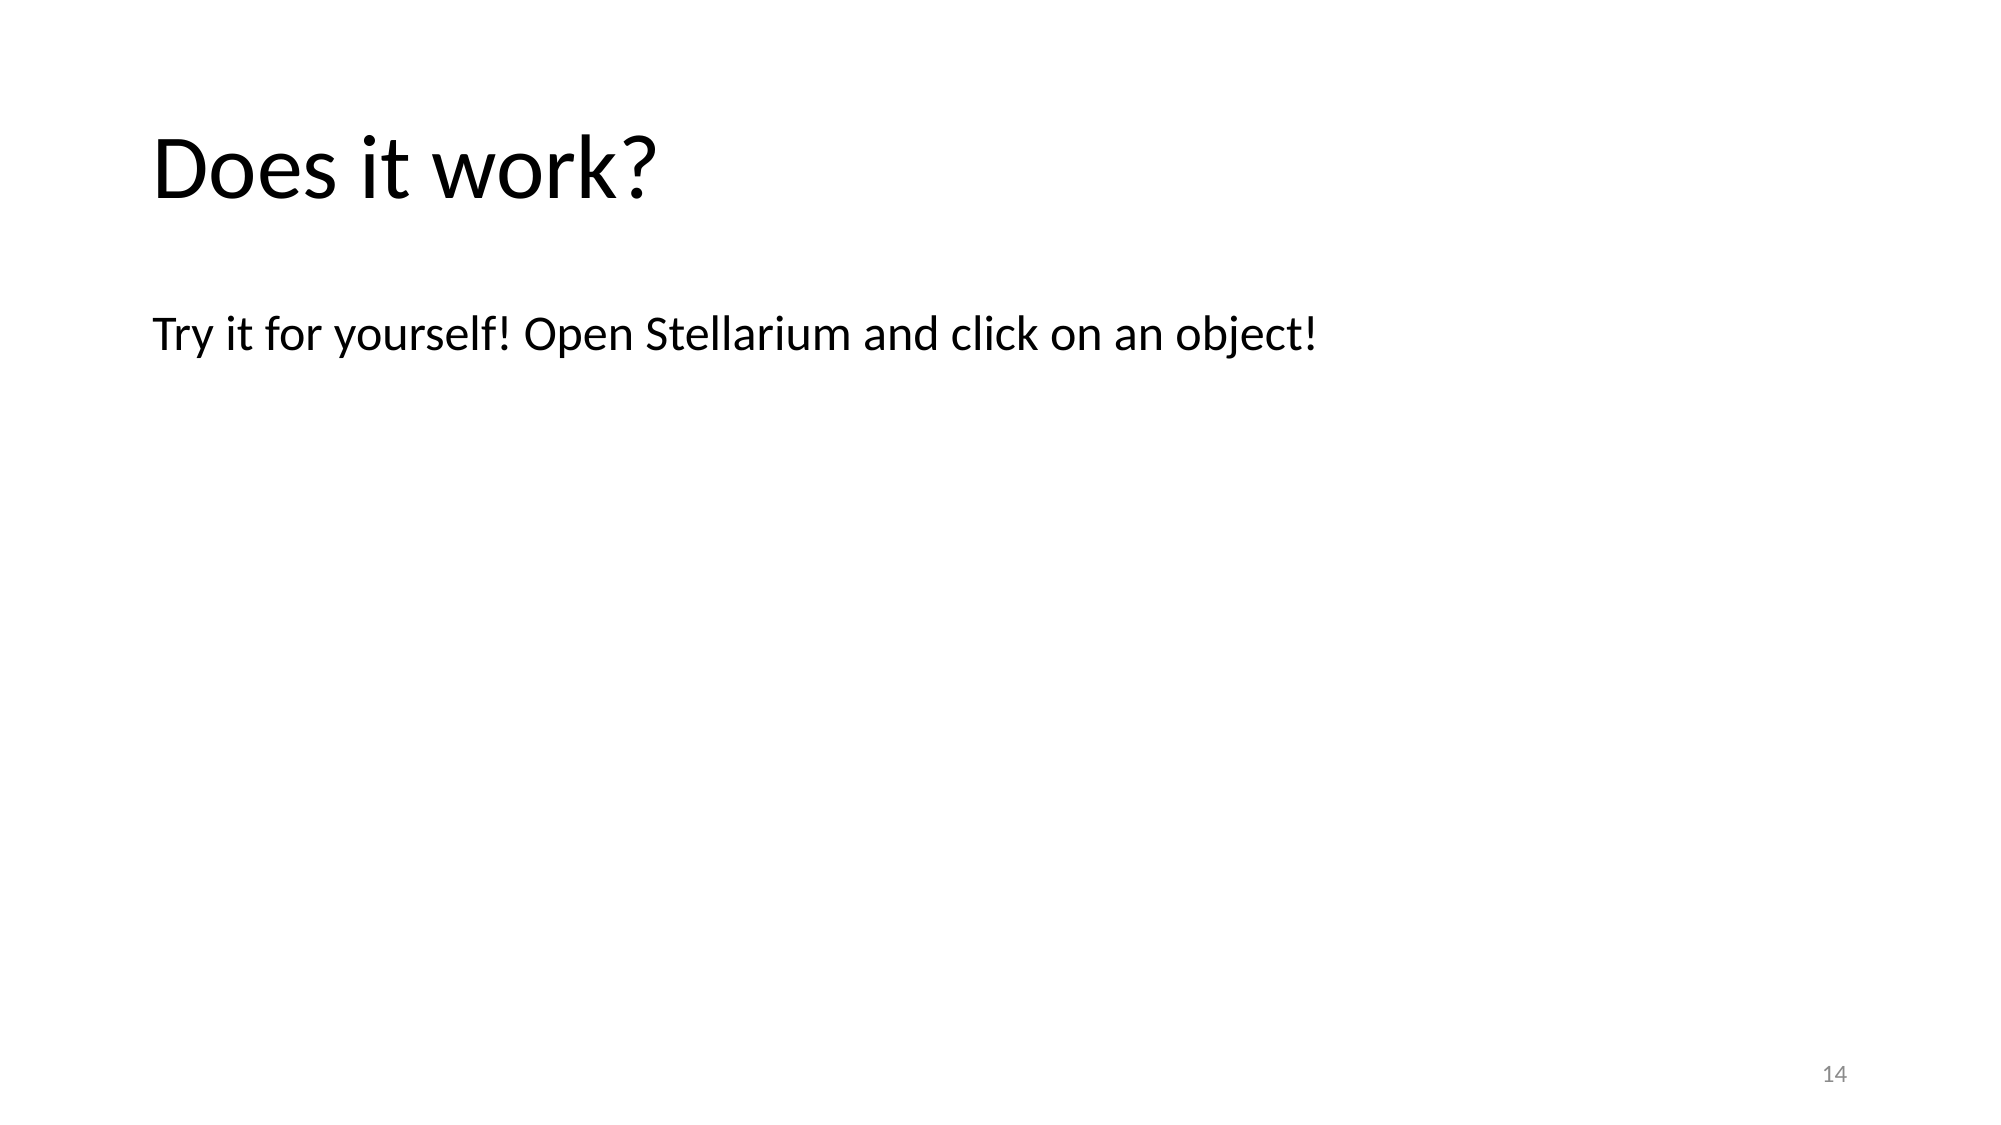

# Does it work?
Try it for yourself! Open Stellarium and click on an object!
14